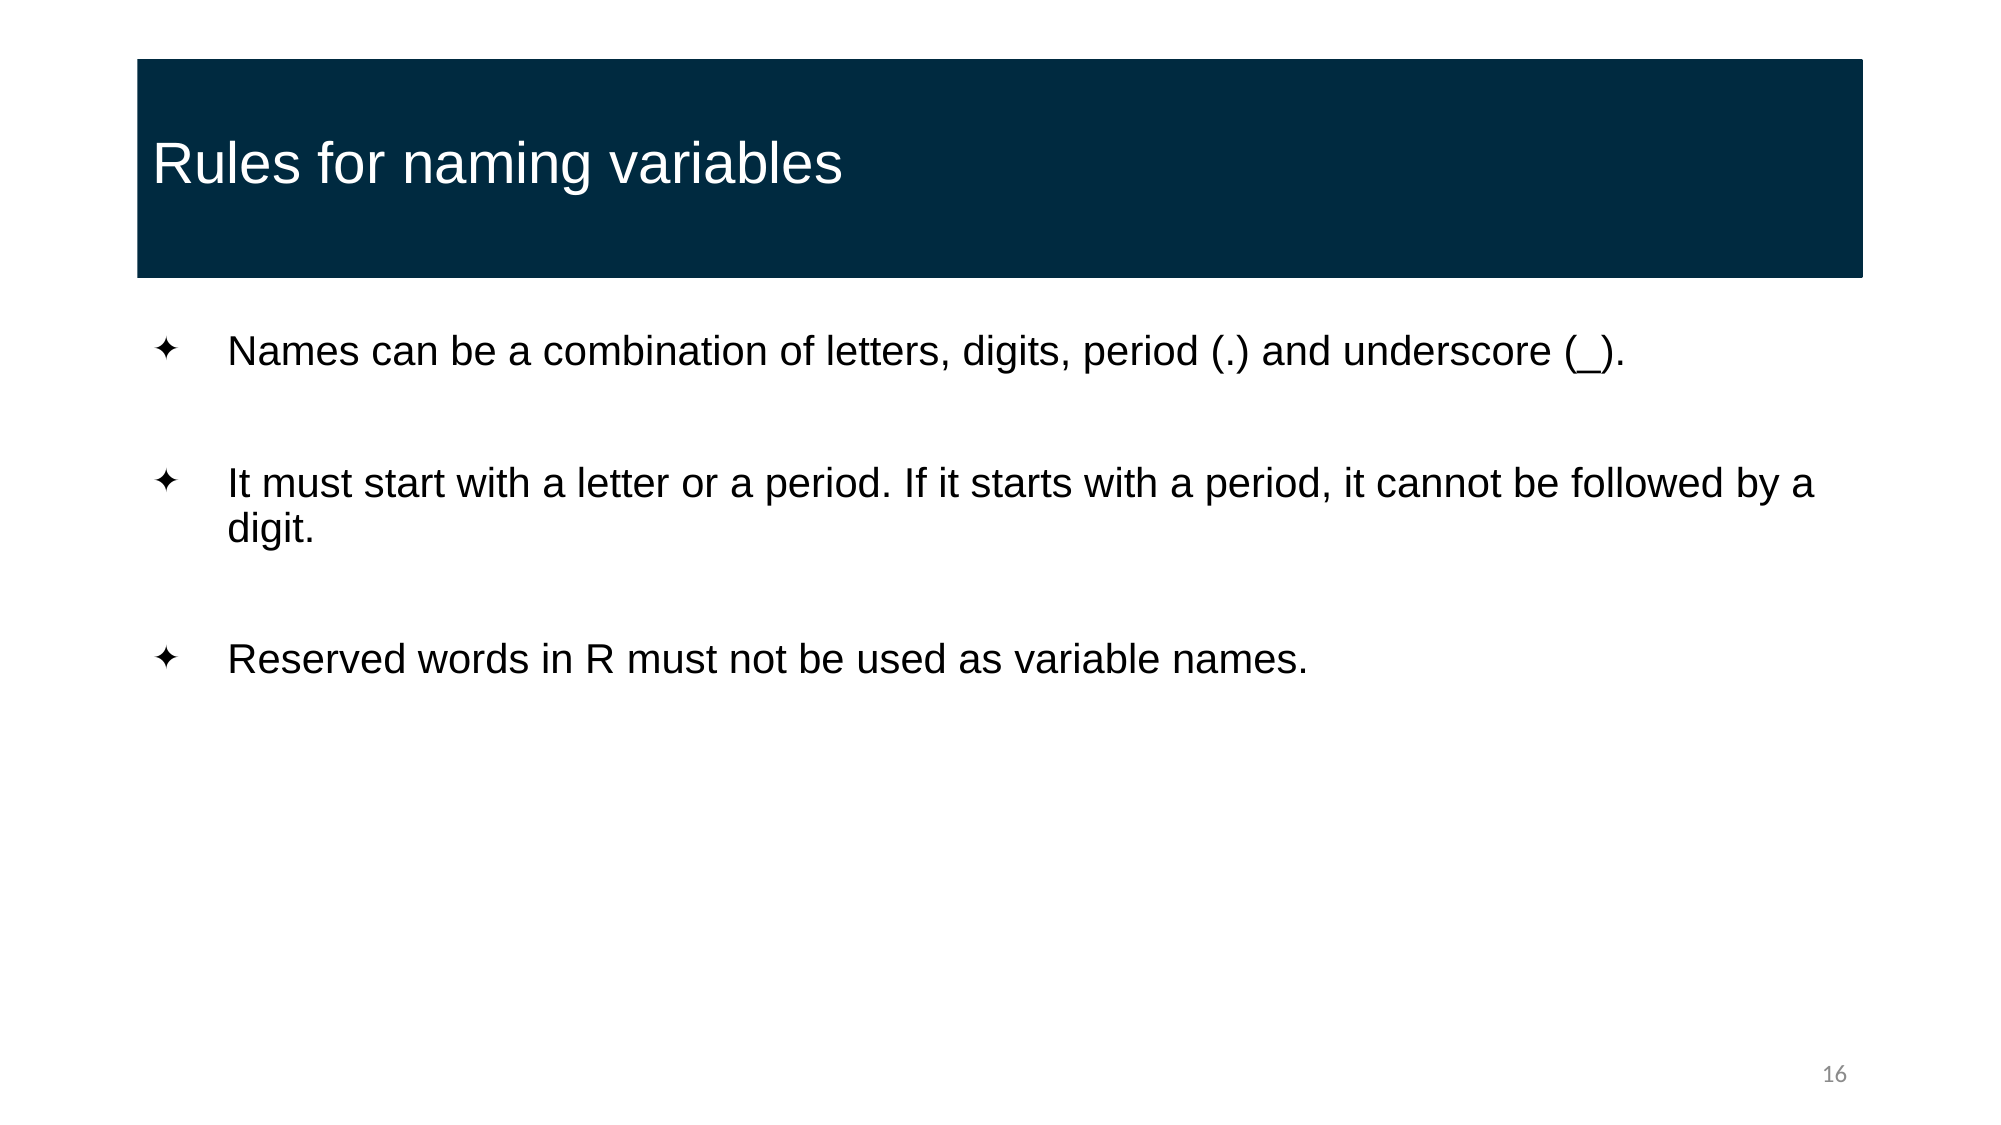

# Rules for naming variables
Names can be a combination of letters, digits, period (.) and underscore (_).

It must start with a letter or a period. If it starts with a period, it cannot be followed by a digit.

Reserved words in R must not be used as variable names.

16